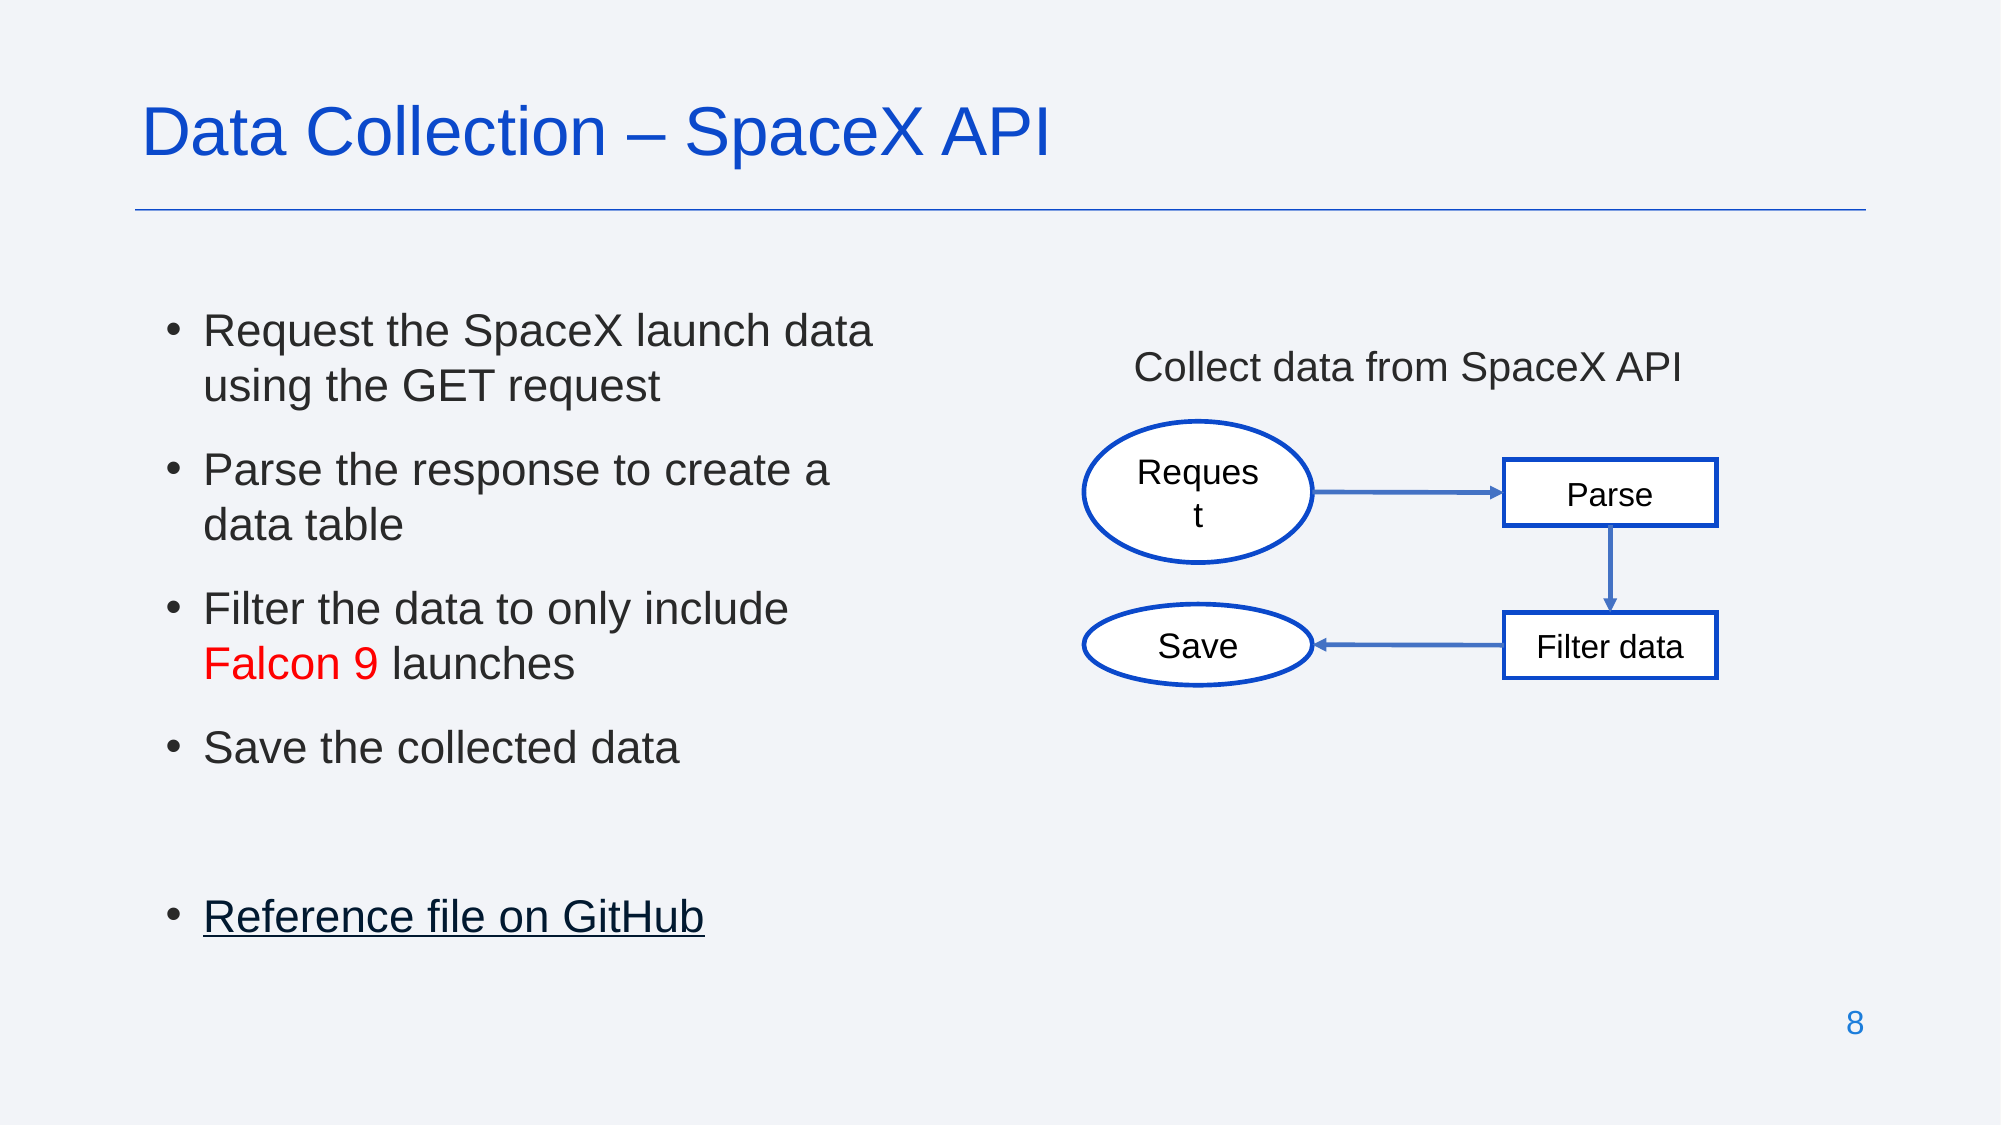

Data Collection – SpaceX API
Request the SpaceX launch data using the GET request
Parse the response to create a data table
Filter the data to only include Falcon 9 launches
Save the collected data

Reference file on GitHub
Collect data from SpaceX API
Request
Parse
Save
Filter data
8